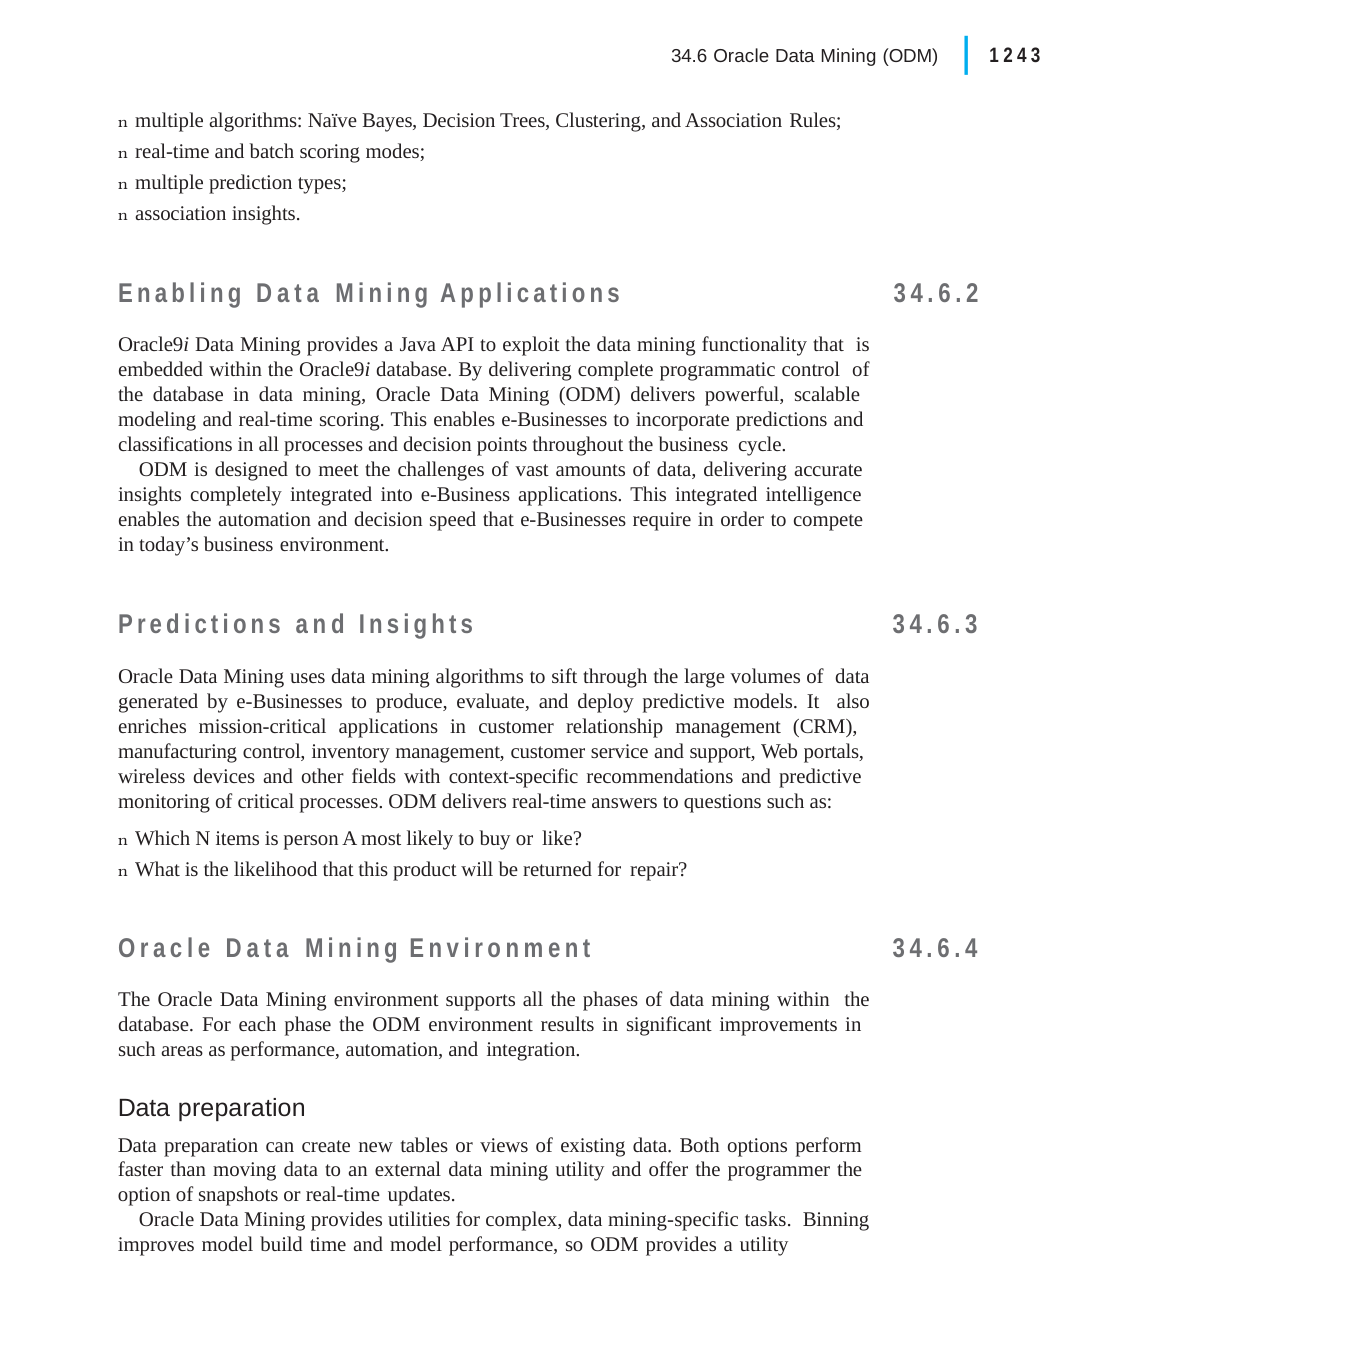

|
34.6 Oracle Data Mining (ODM)	1243
n multiple algorithms: Naïve Bayes, Decision Trees, Clustering, and Association Rules;
n real-time and batch scoring modes;
n multiple prediction types;
n association insights.
Enabling Data Mining Applications
Oracle9i Data Mining provides a Java API to exploit the data mining functionality that  is embedded within the Oracle9i database. By delivering complete programmatic control  of the database in data mining, Oracle Data Mining (ODM) delivers powerful, scalable  modeling and real-time scoring. This enables e-Businesses to incorporate predictions and  classifications in all processes and decision points throughout the business cycle.
ODM is designed to meet the challenges of vast amounts of data, delivering accurate  insights completely integrated into e-Business applications. This integrated intelligence  enables the automation and decision speed that e-Businesses require in order to compete  in today’s business environment.
34.6.2
Predictions and Insights
Oracle Data Mining uses data mining algorithms to sift through the large volumes of  data generated by e-Businesses to produce, evaluate, and deploy predictive models. It  also enriches mission-critical applications in customer relationship management (CRM),  manufacturing control, inventory management, customer service and support, Web portals,  wireless devices and other fields with context-specific recommendations and predictive  monitoring of critical processes. ODM delivers real-time answers to questions such as:
n Which N items is person A most likely to buy or like?
n What is the likelihood that this product will be returned for repair?
34.6.3
Oracle Data Mining Environment
The Oracle Data Mining environment supports all the phases of data mining within  the database. For each phase the ODM environment results in significant improvements in  such areas as performance, automation, and integration.
34.6.4
Data preparation
Data preparation can create new tables or views of existing data. Both options perform  faster than moving data to an external data mining utility and offer the programmer the  option of snapshots or real-time updates.
Oracle Data Mining provides utilities for complex, data mining-specific tasks.  Binning improves model build time and model performance, so ODM provides a utility